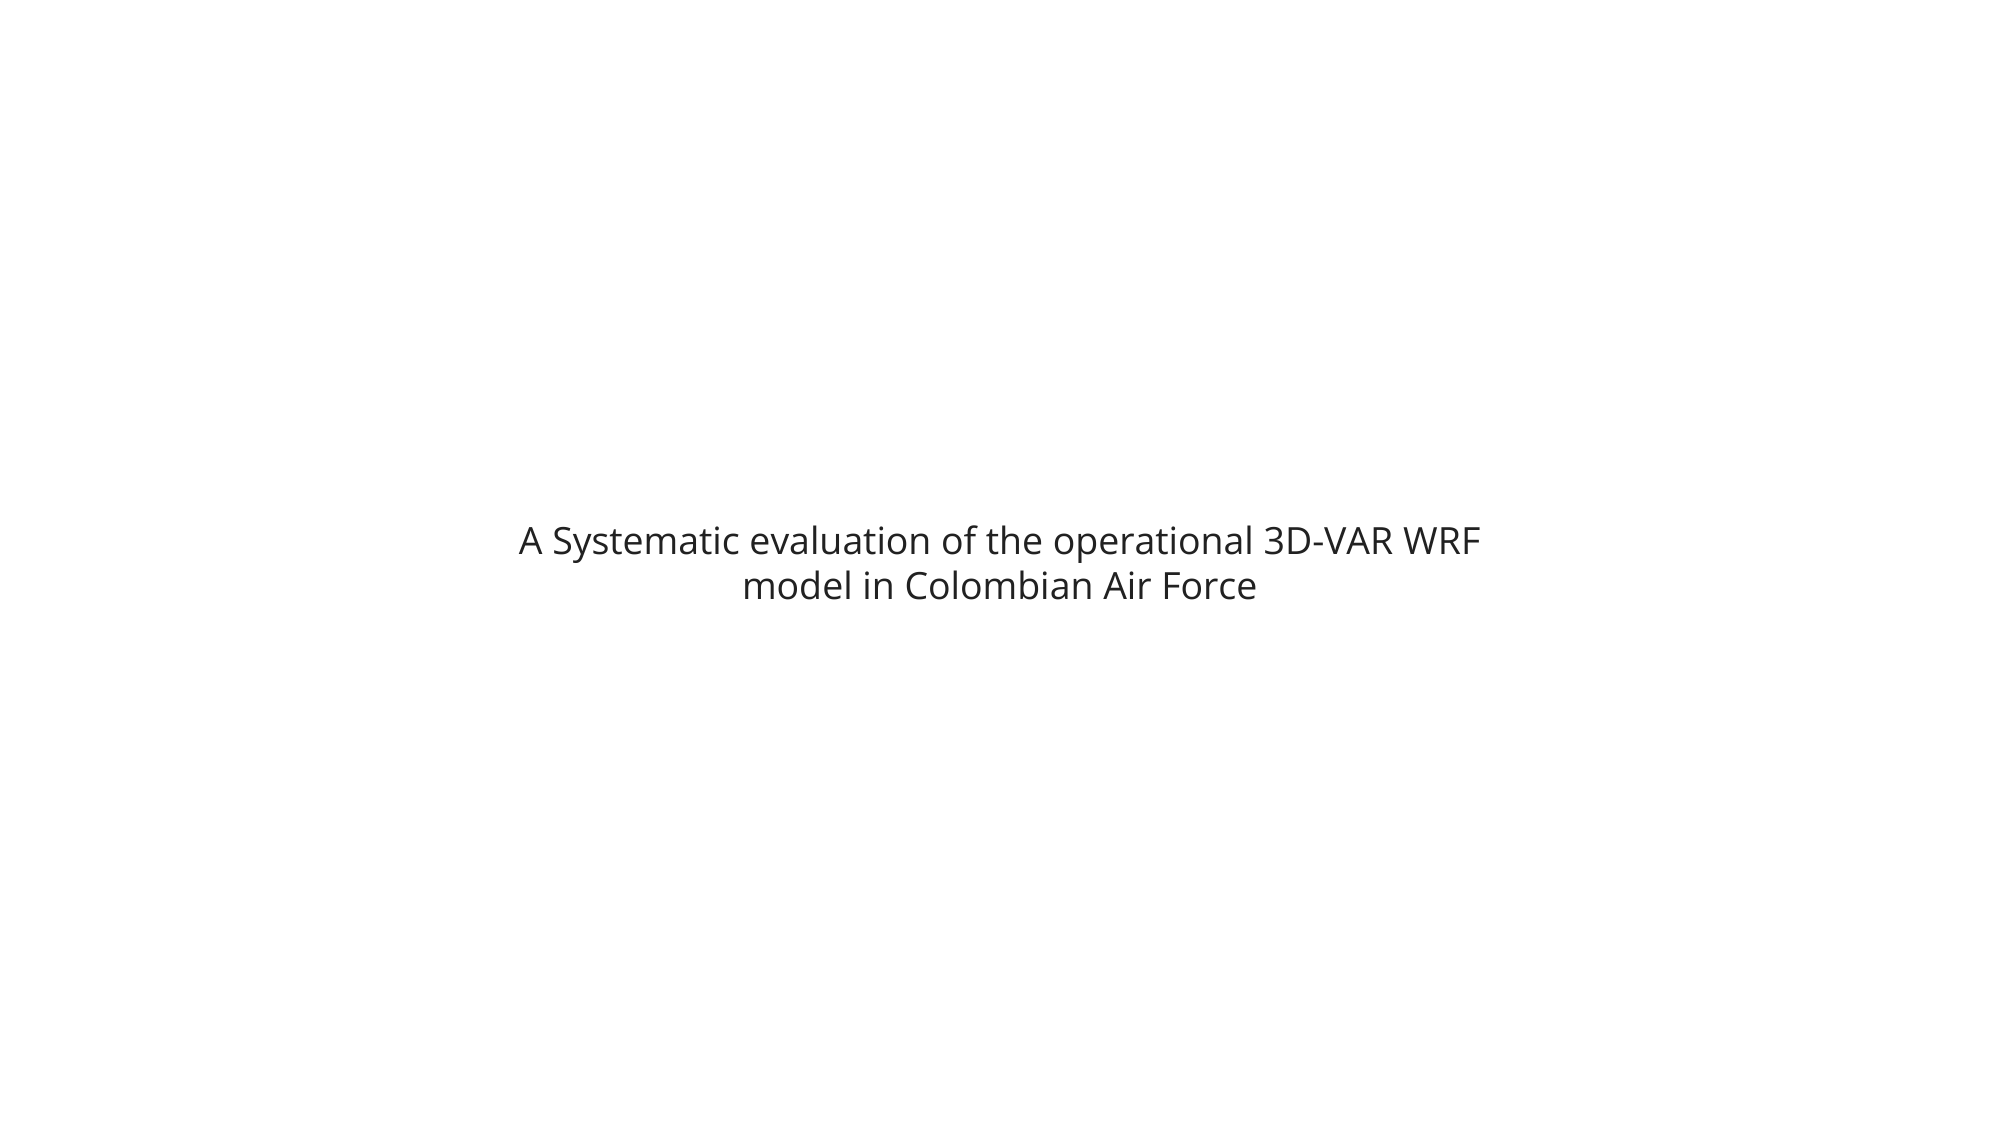

A Systematic evaluation of the operational 3D-VAR WRF model in Colombian Air Force